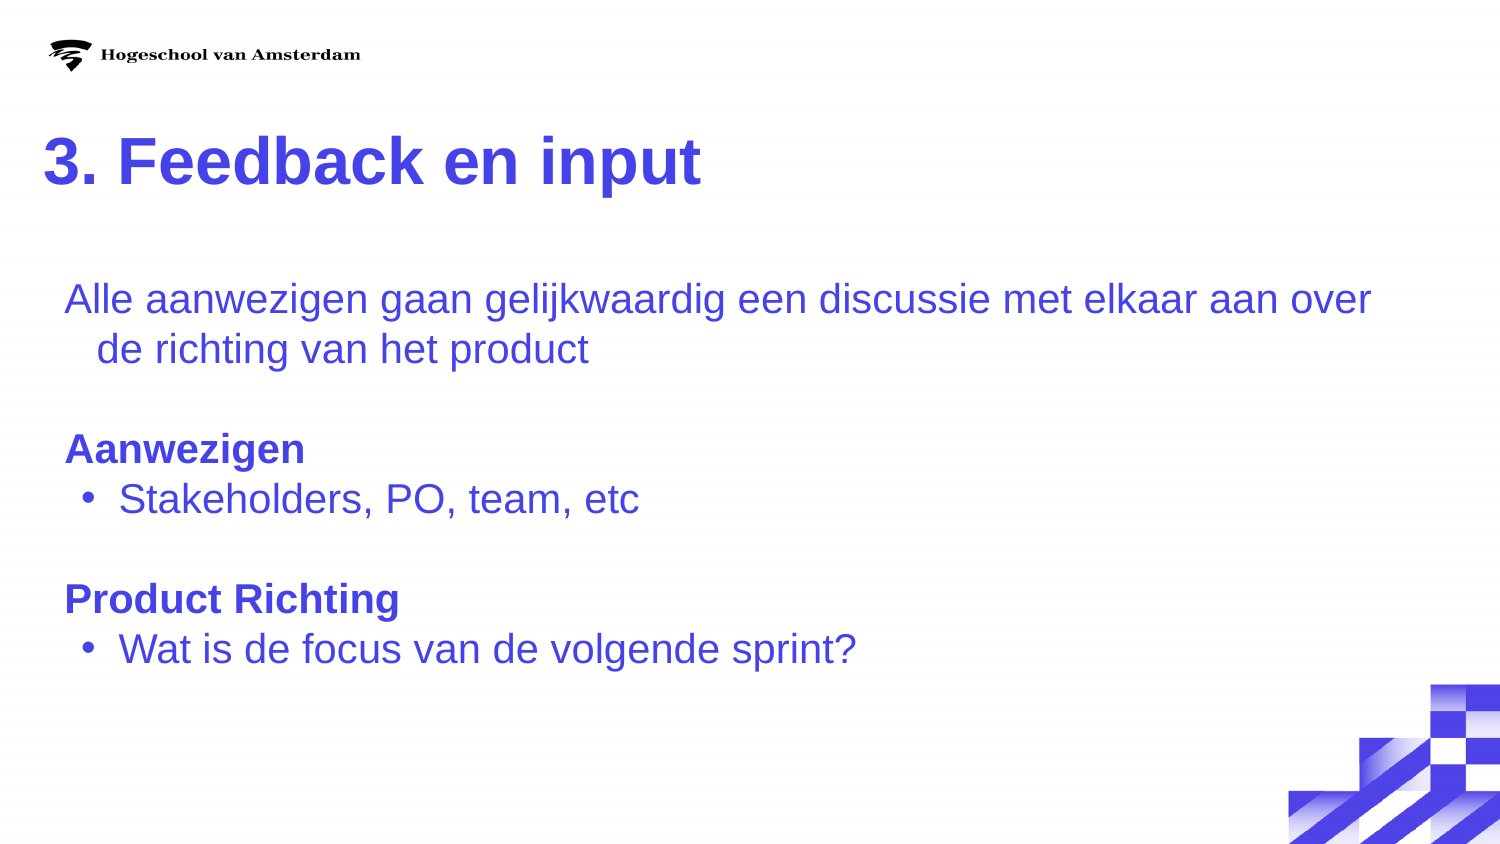

# 3. Feedback en input
Alle aanwezigen gaan gelijkwaardig een discussie met elkaar aan over de richting van het product

Aanwezigen
Stakeholders, PO, team, etc

Product Richting
Wat is de focus van de volgende sprint?